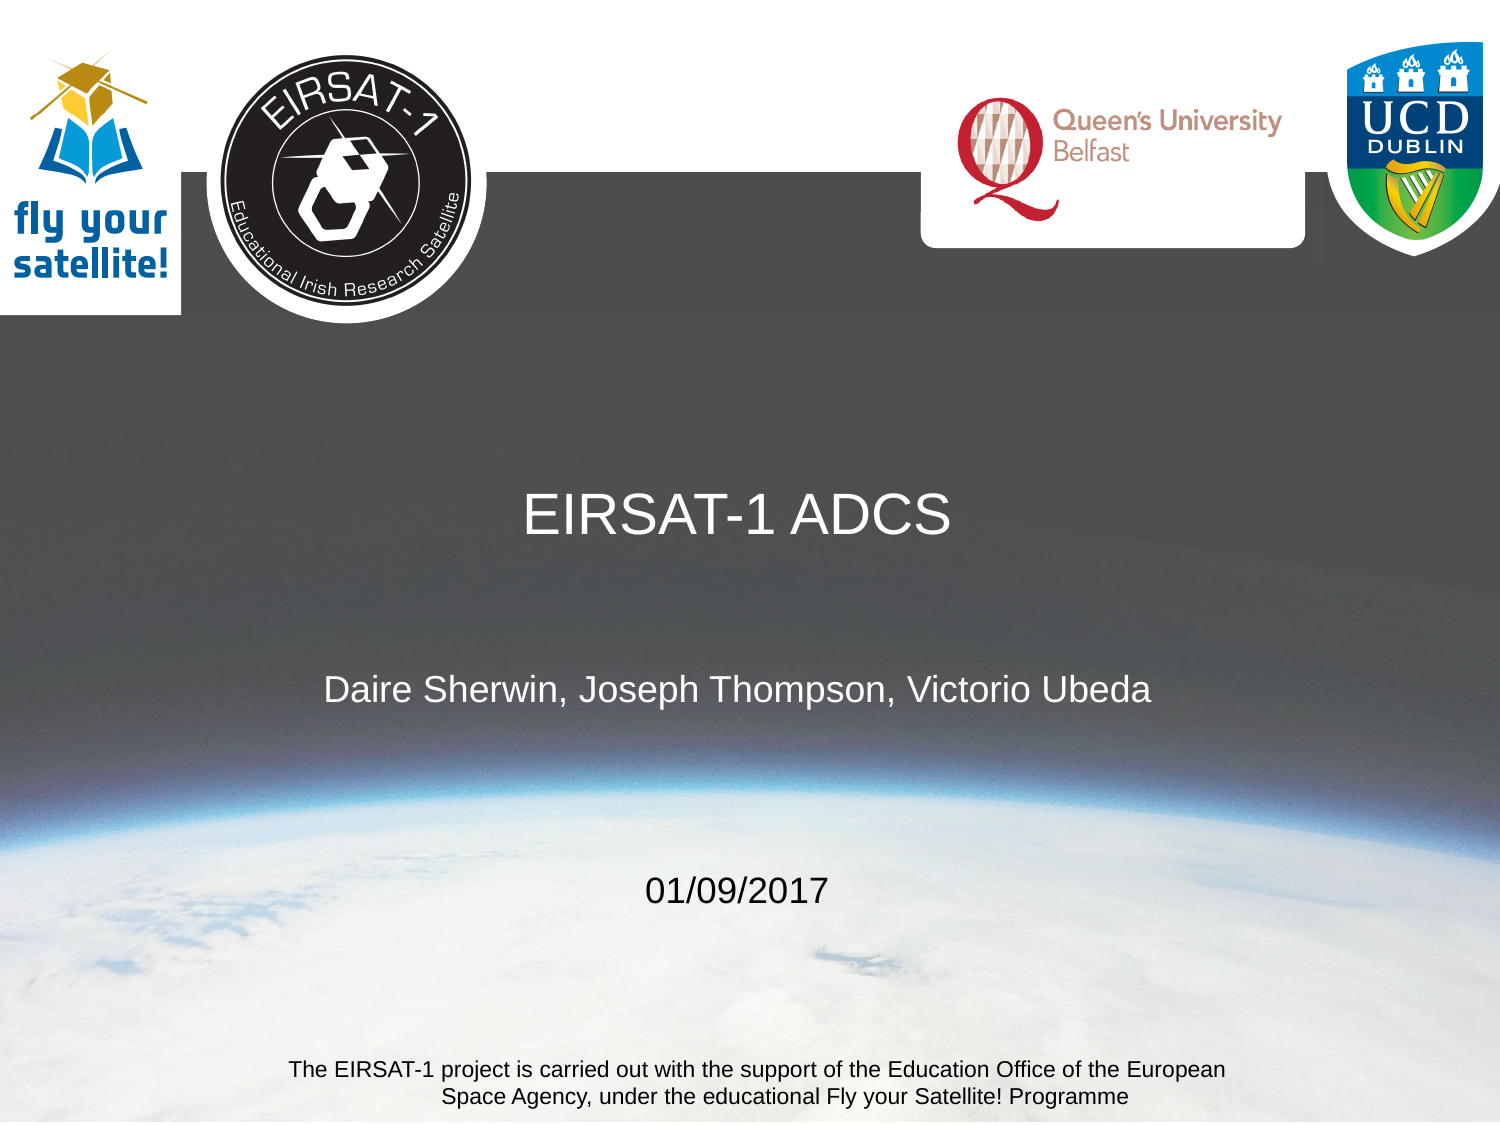

EIRSAT-1 ADCS
Daire Sherwin, Joseph Thompson, Victorio Ubeda
01/09/2017
The EIRSAT-1 project is carried out with the support of the Education Office of the European Space Agency, under the educational Fly your Satellite! Programme